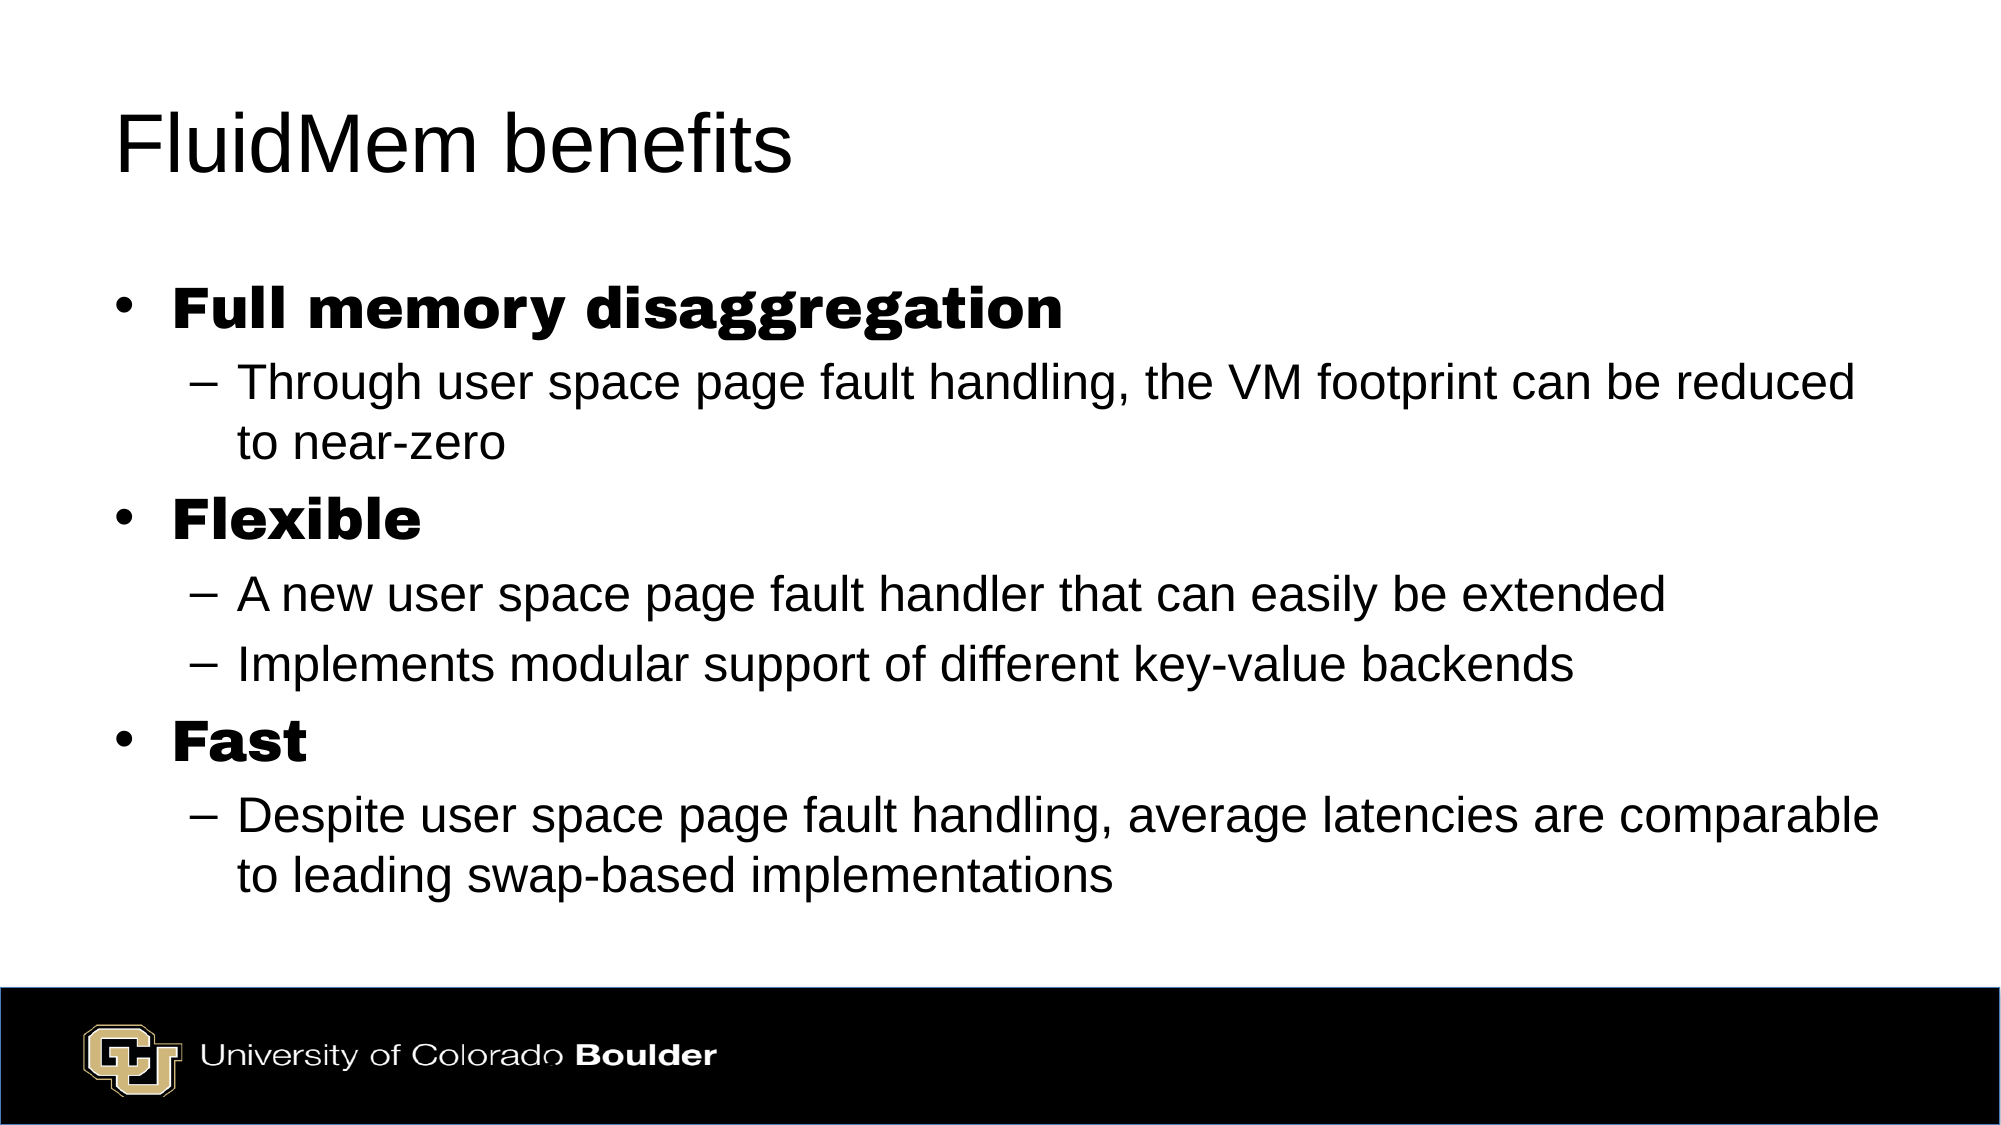

# FluidMem benefits
Full memory disaggregation
Through user space page fault handling, the VM footprint can be reduced to near-zero
Flexible
A new user space page fault handler that can easily be extended
Implements modular support of different key-value backends
Fast
Despite user space page fault handling, average latencies are comparable to leading swap-based implementations